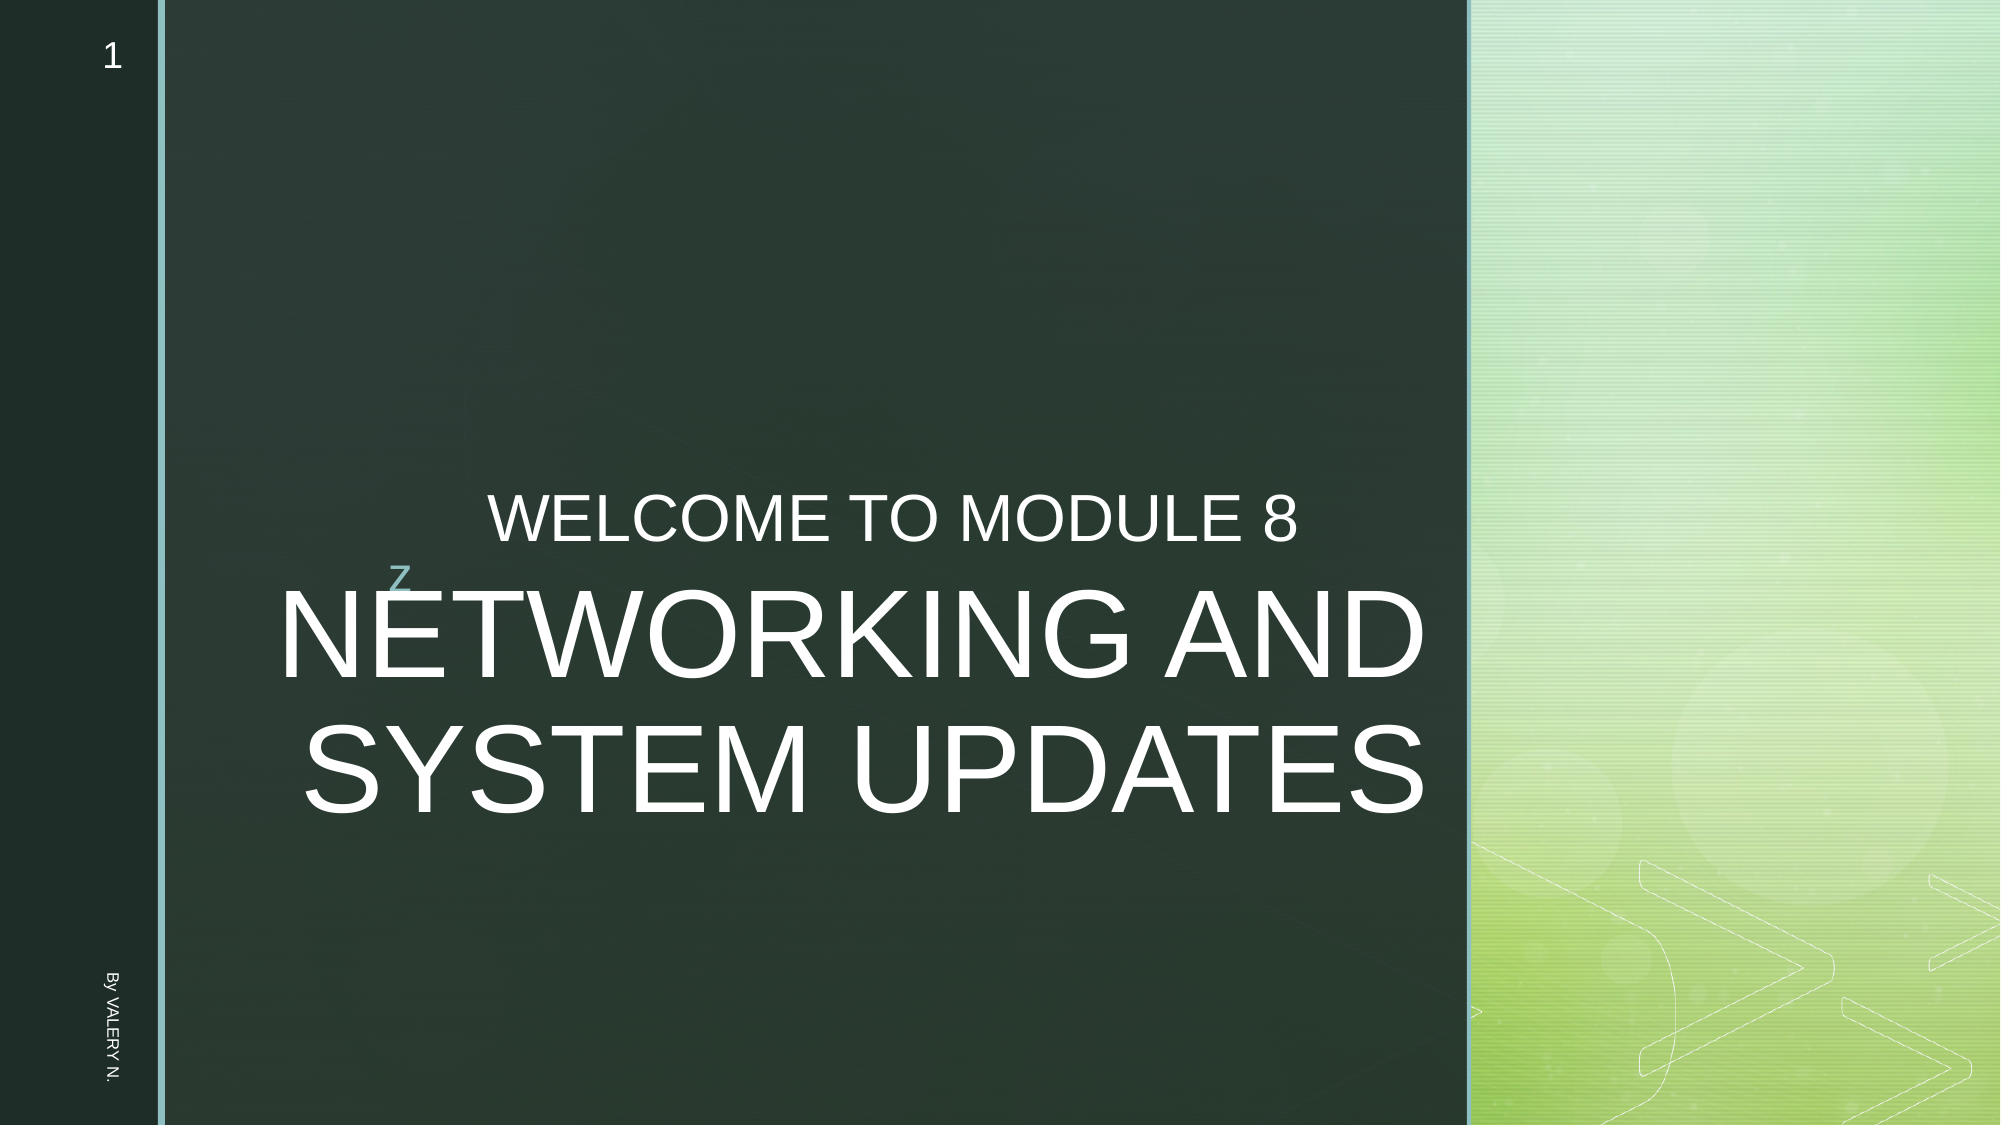

1
WELCOME TO MODULE 8
# NETWORKING AND SYSTEM UPDATES
By VALERY N.